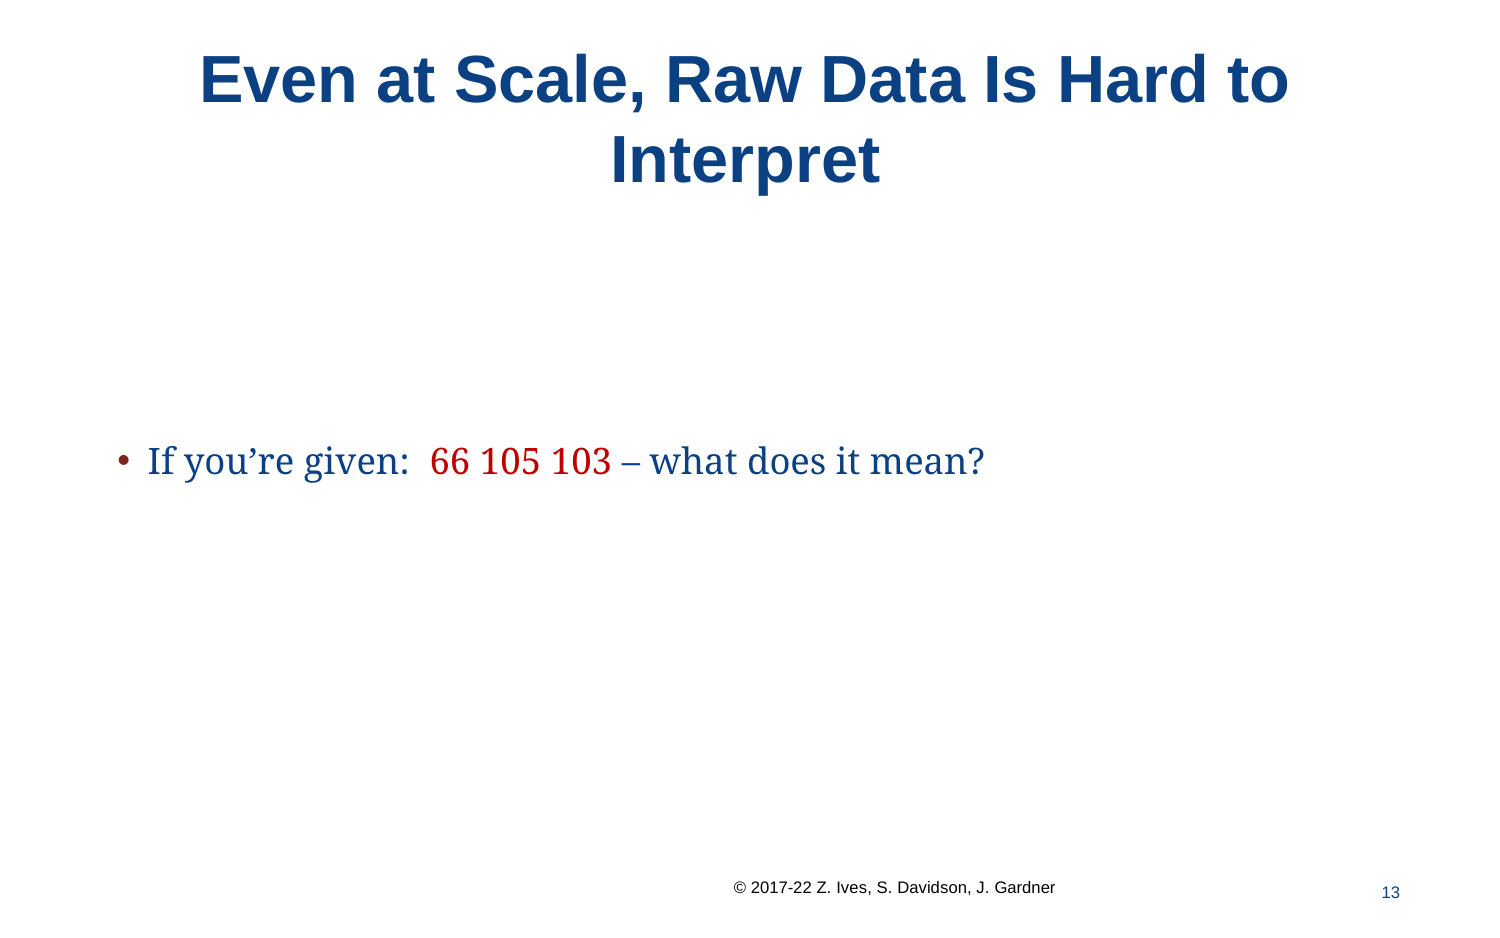

# Even at Scale, Raw Data Is Hard to Interpret
If you’re given:  66 105 103 – what does it mean?

13